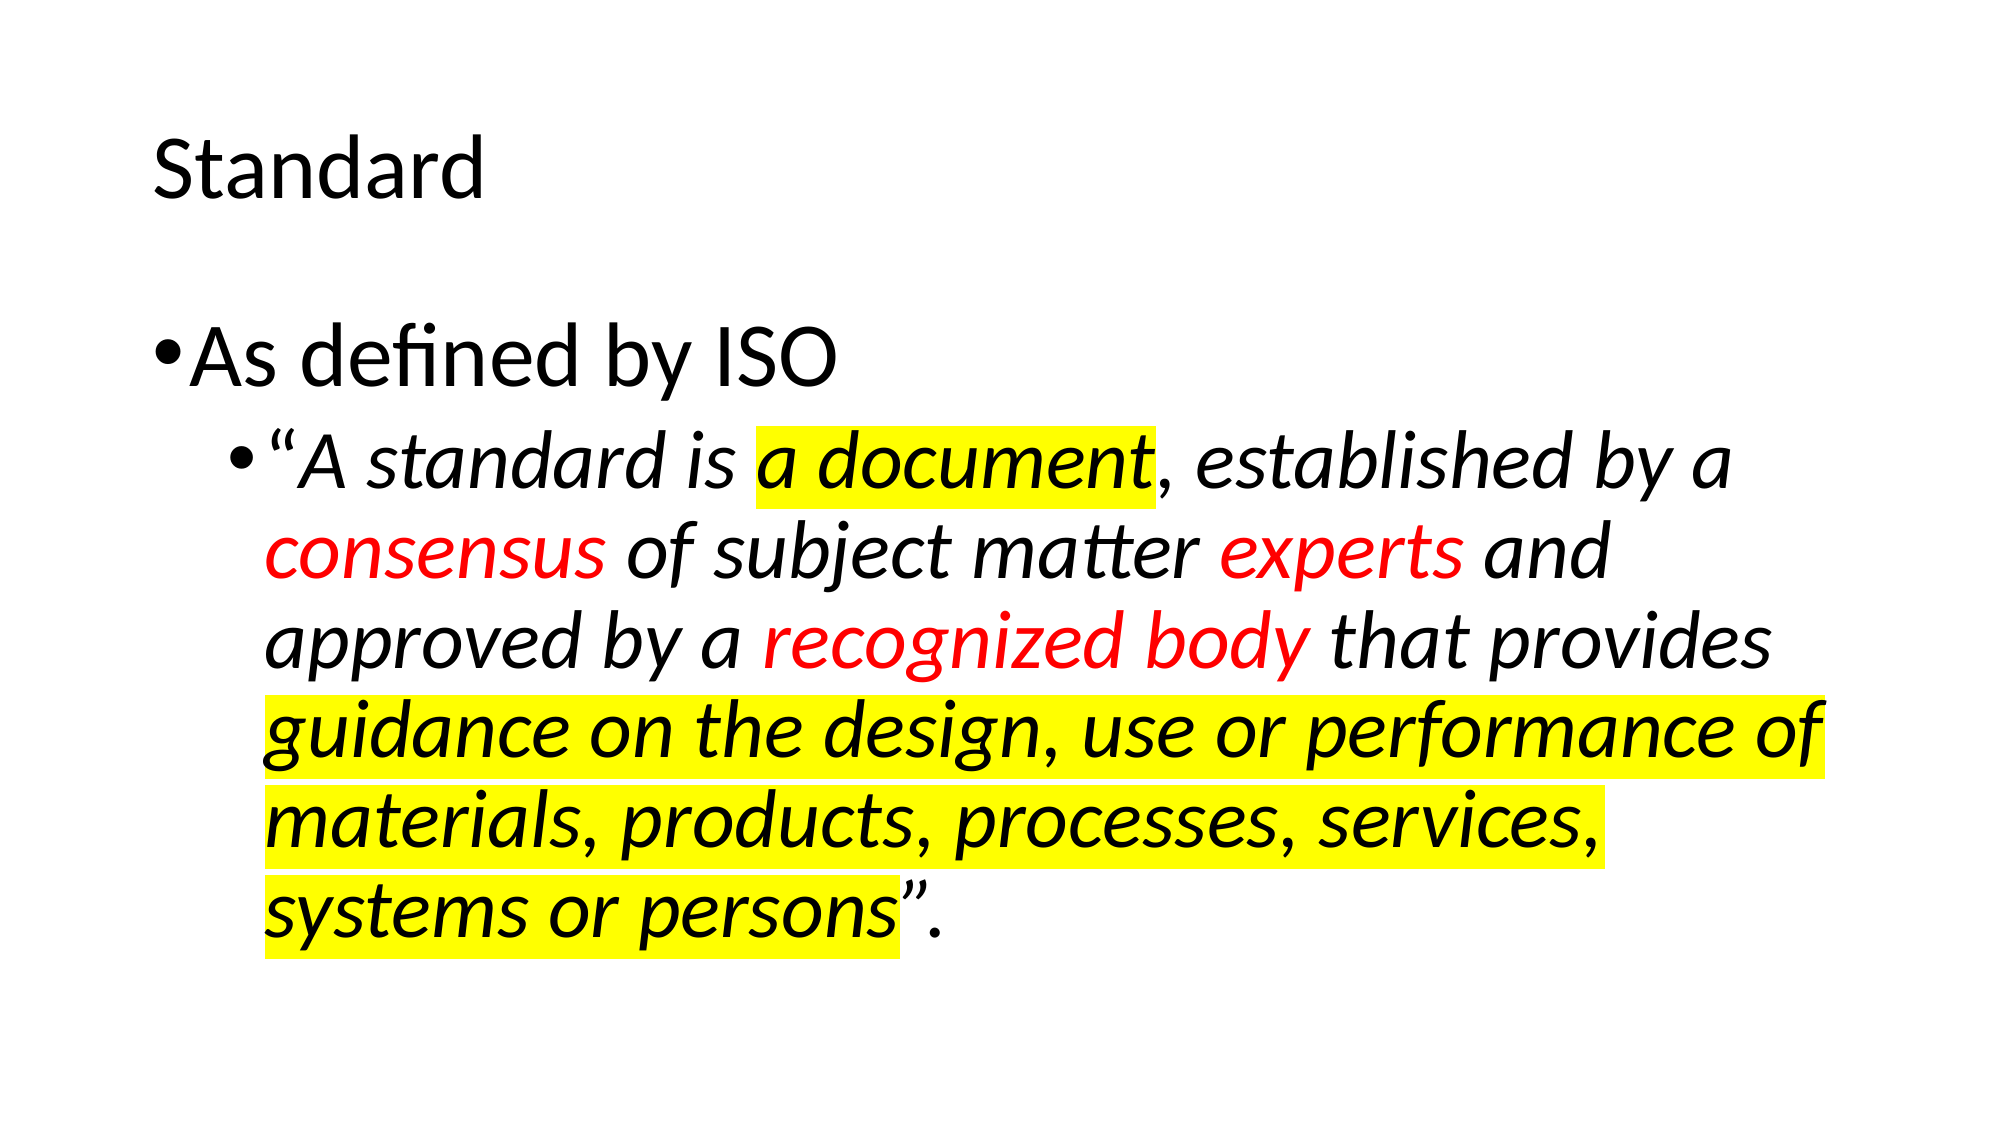

# Standard
As defined by ISO
“A standard is a document, established by a consensus of subject matter experts and approved by a recognized body that provides guidance on the design, use or performance of materials, products, processes, services, systems or persons”.